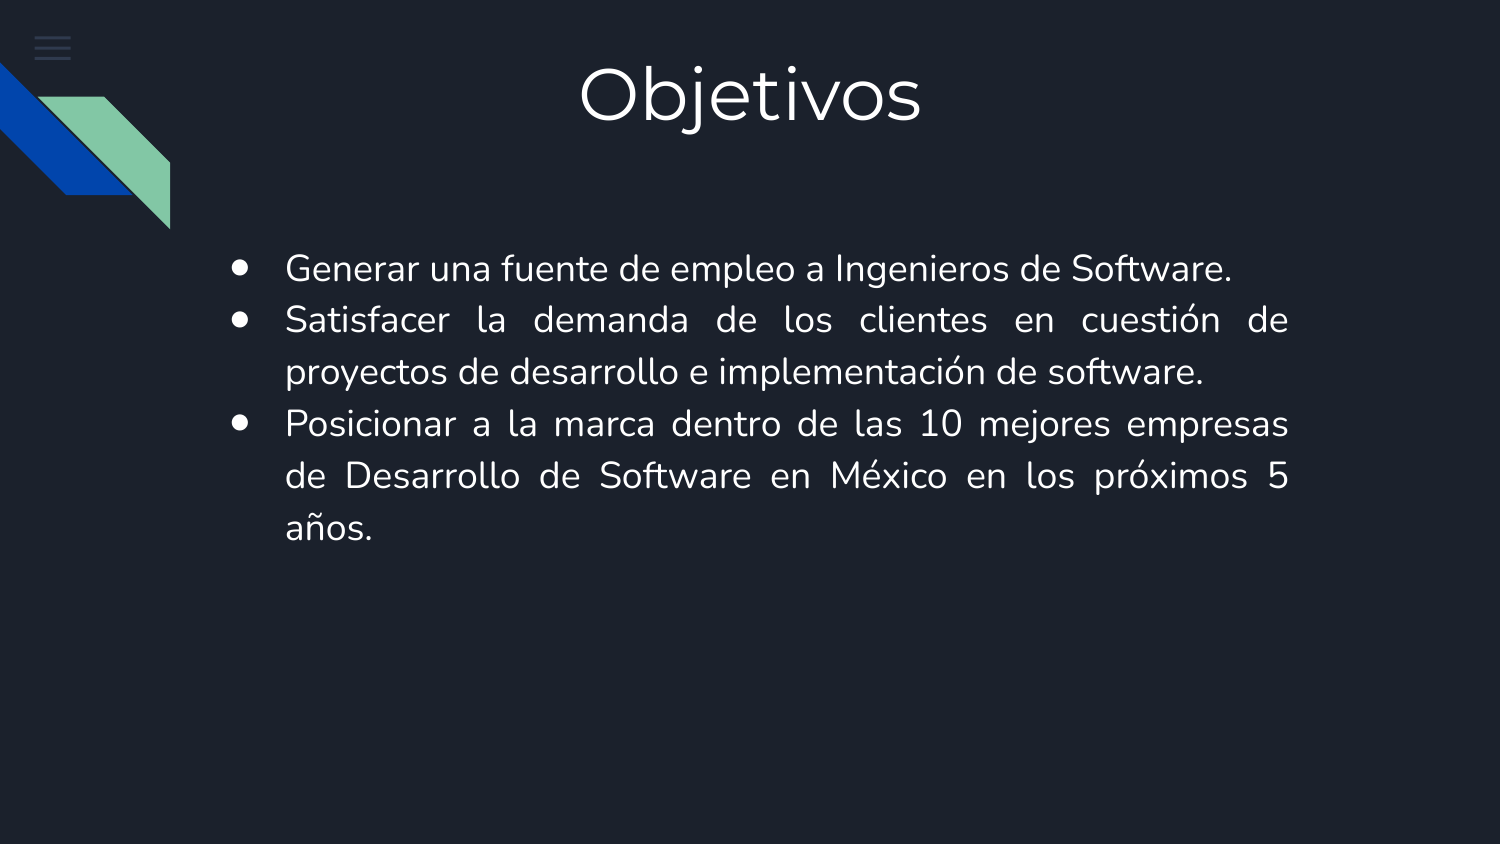

# Objetivos
Generar una fuente de empleo a Ingenieros de Software.
Satisfacer la demanda de los clientes en cuestión de proyectos de desarrollo e implementación de software.
Posicionar a la marca dentro de las 10 mejores empresas de Desarrollo de Software en México en los próximos 5 años.